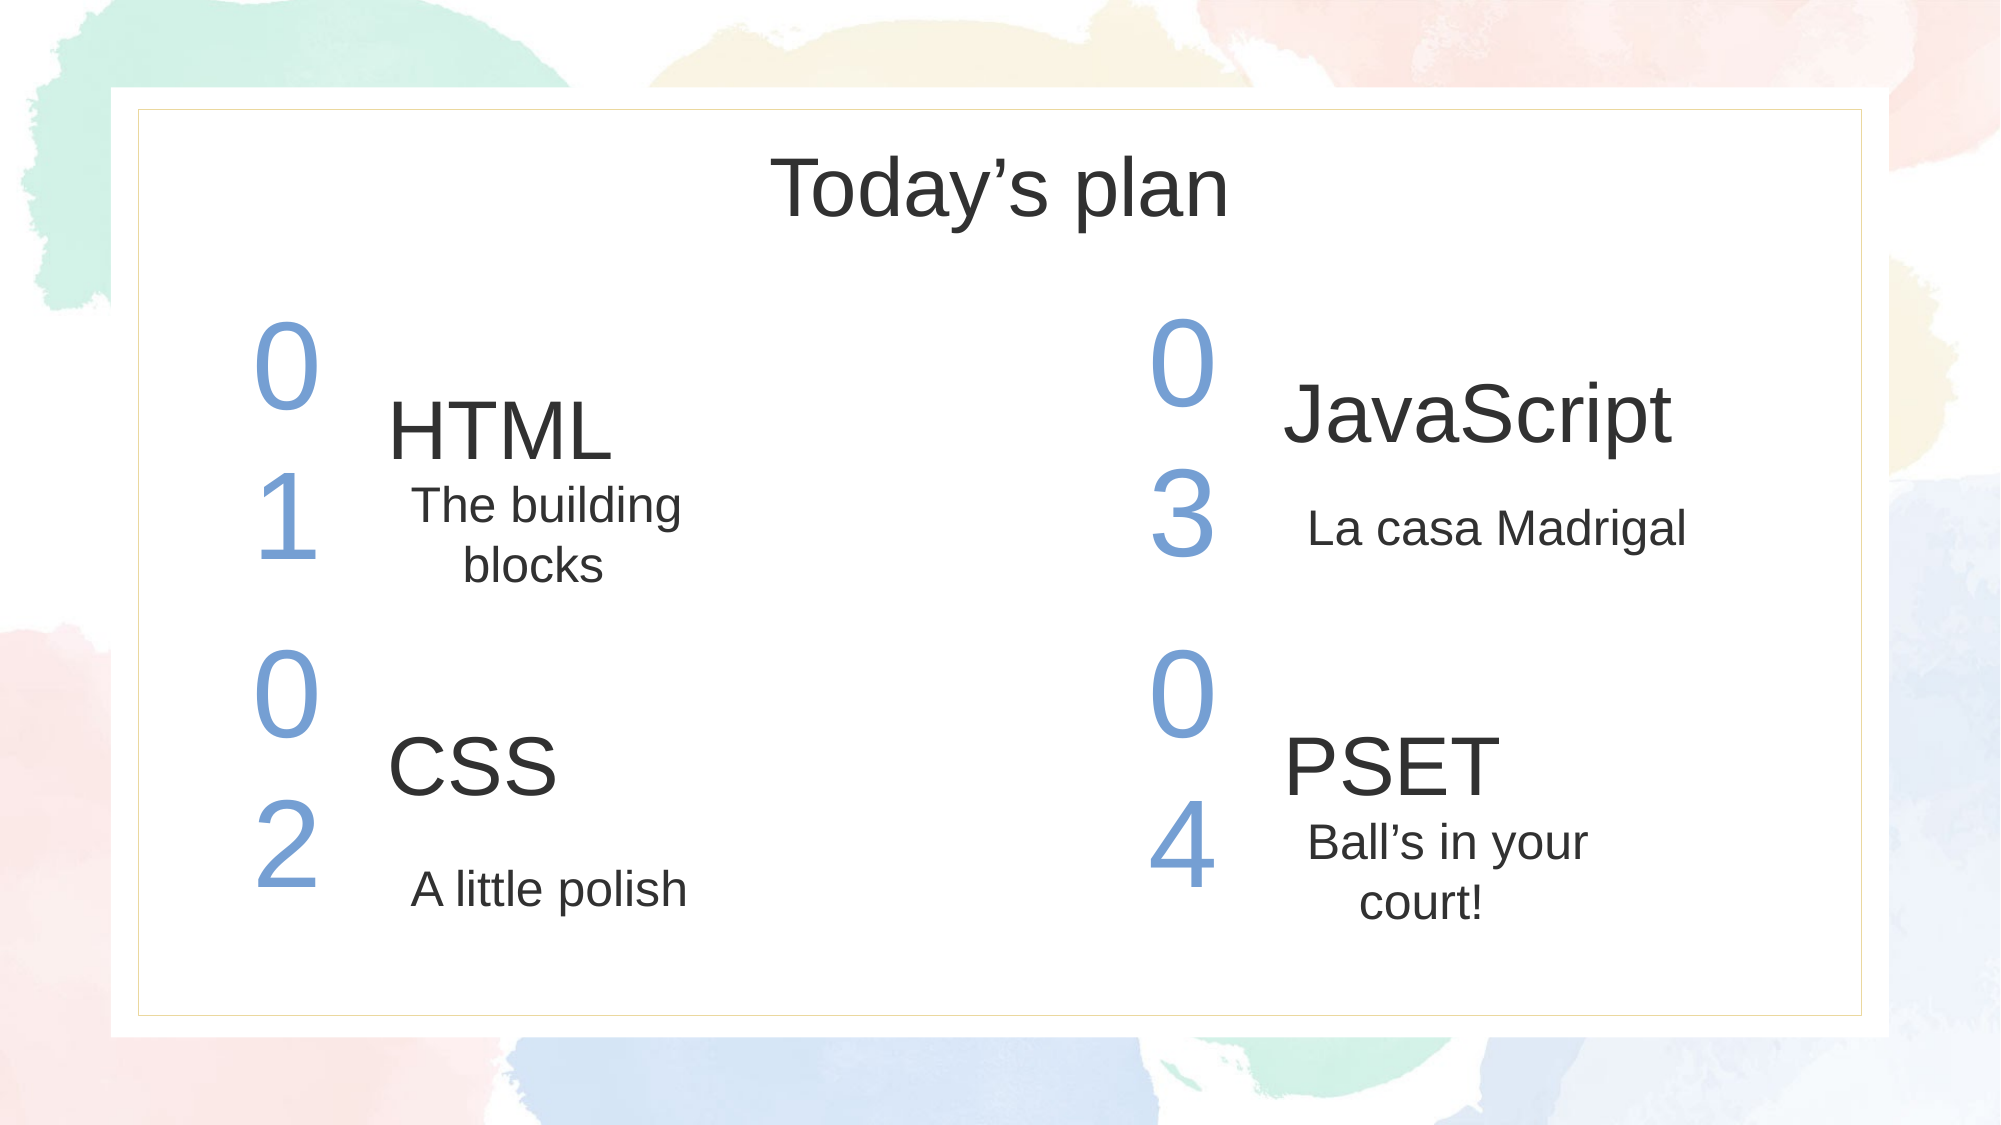

# Today’s plan
JavaScript
HTML
03
01
La casa Madrigal
The building blocks
02
CSS
04
PSET
Ball’s in your court!
A little polish